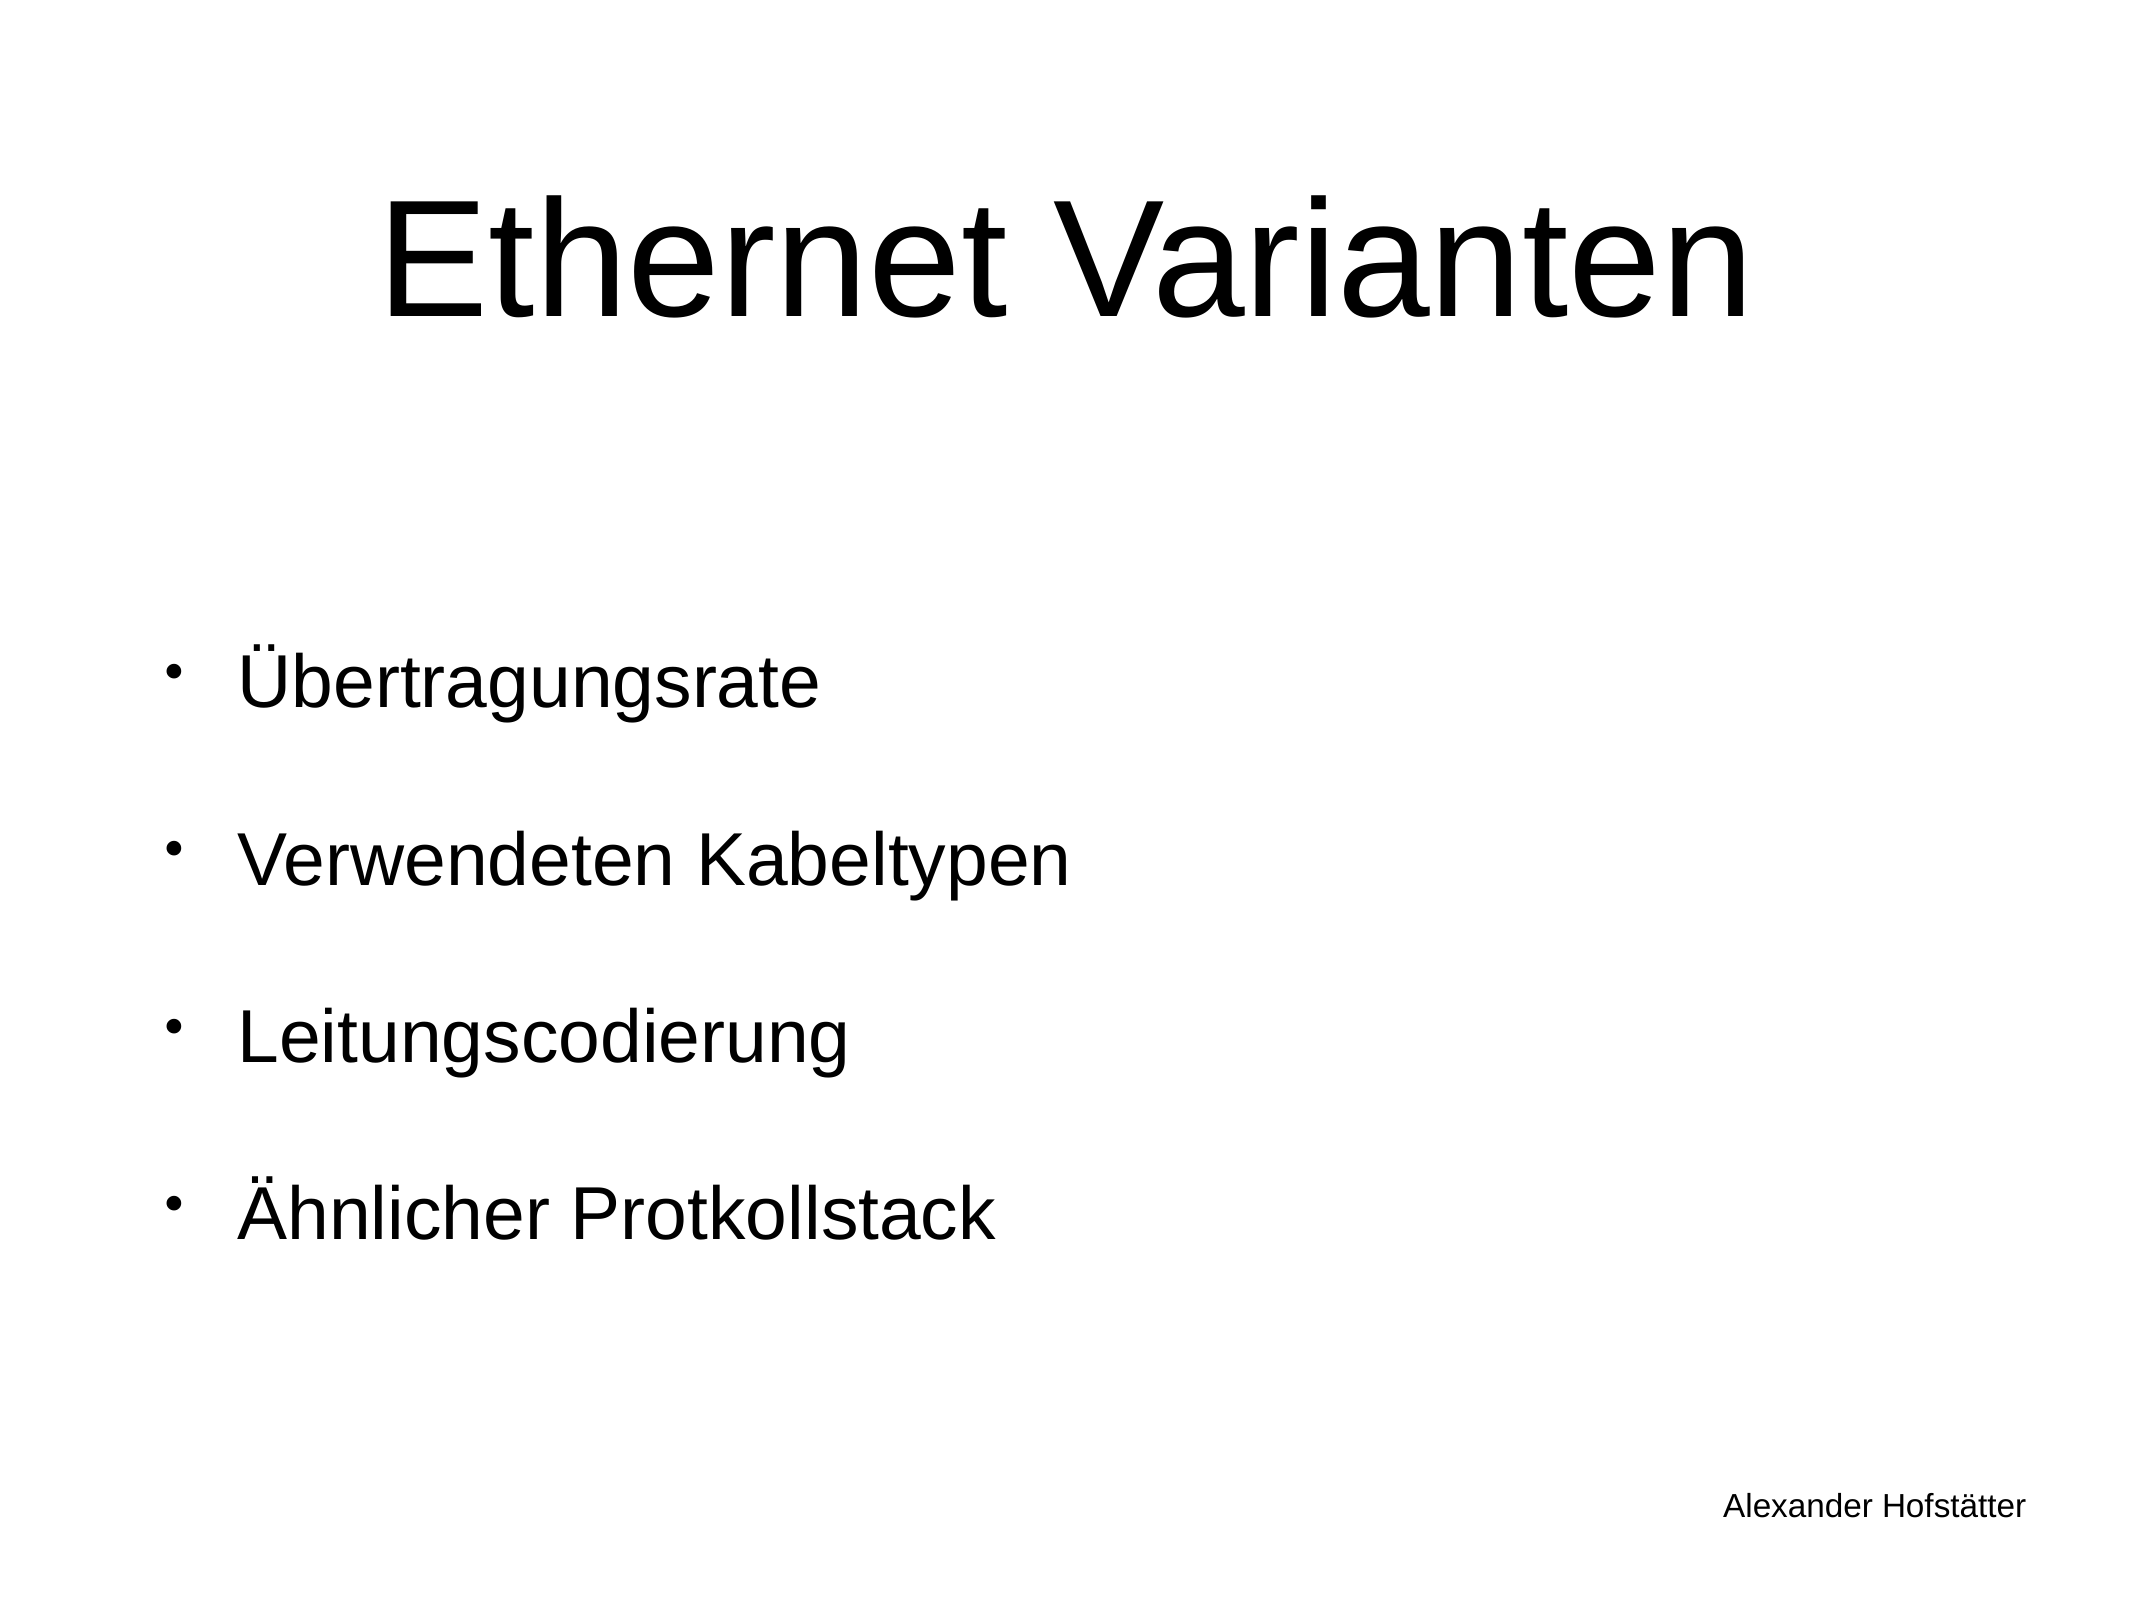

# Ethernet Varianten
Übertragungsrate
Verwendeten Kabeltypen
Leitungscodierung
Ähnlicher Protkollstack